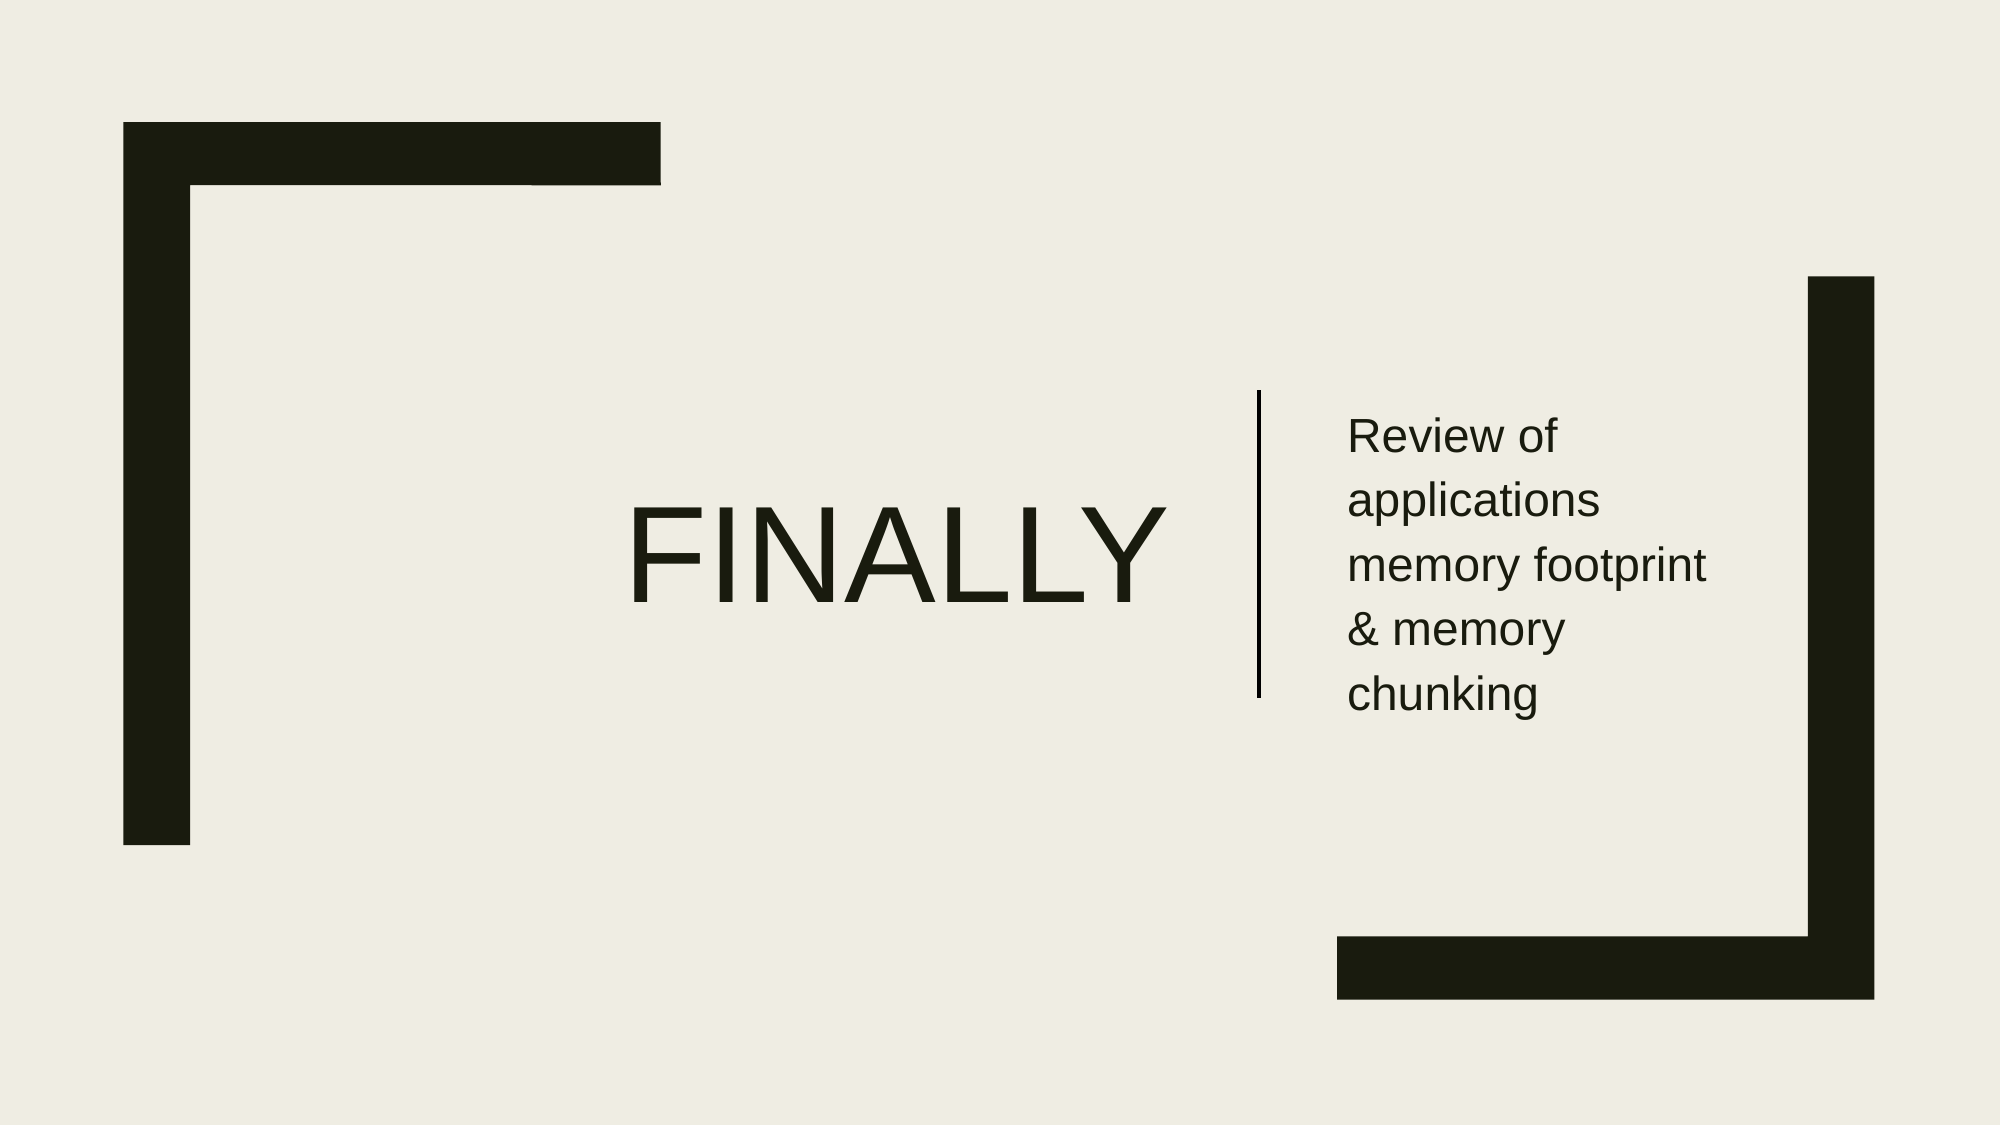

Review of applications memory footprint & memory chunking
# Finally